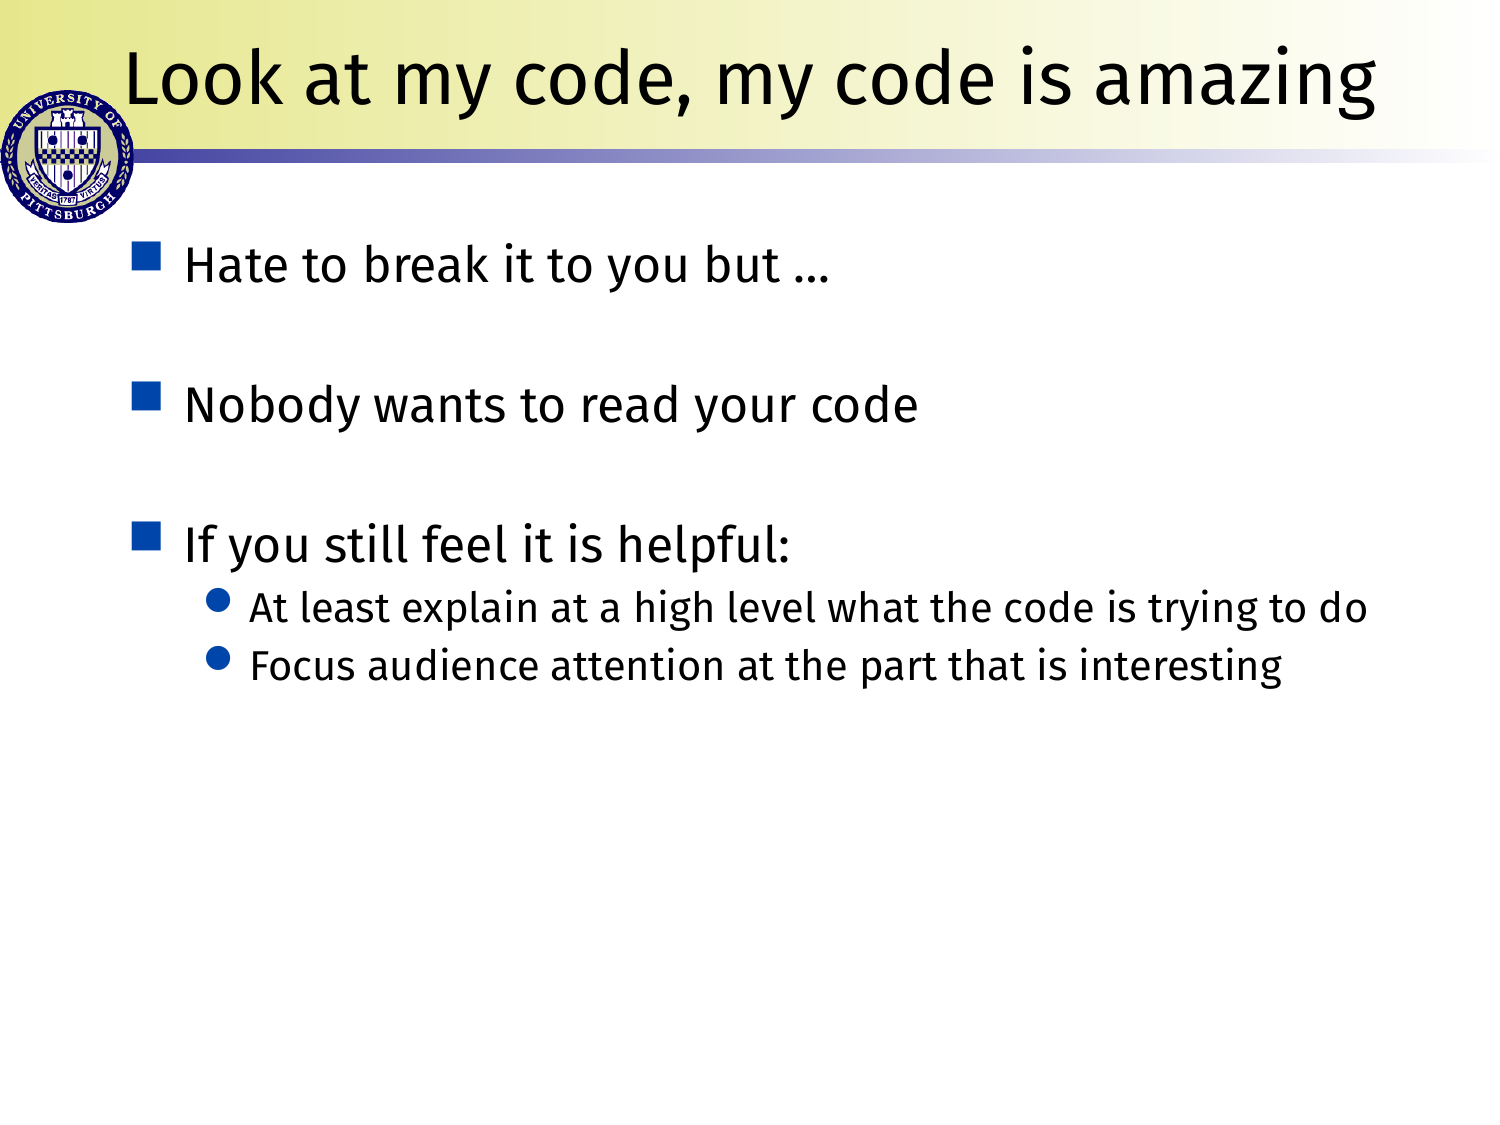

# Look at my code, my code is amazing
Hate to break it to you but …

Nobody wants to read your code

If you still feel it is helpful:
At least explain at a high level what the code is trying to do
Focus audience attention at the part that is interesting